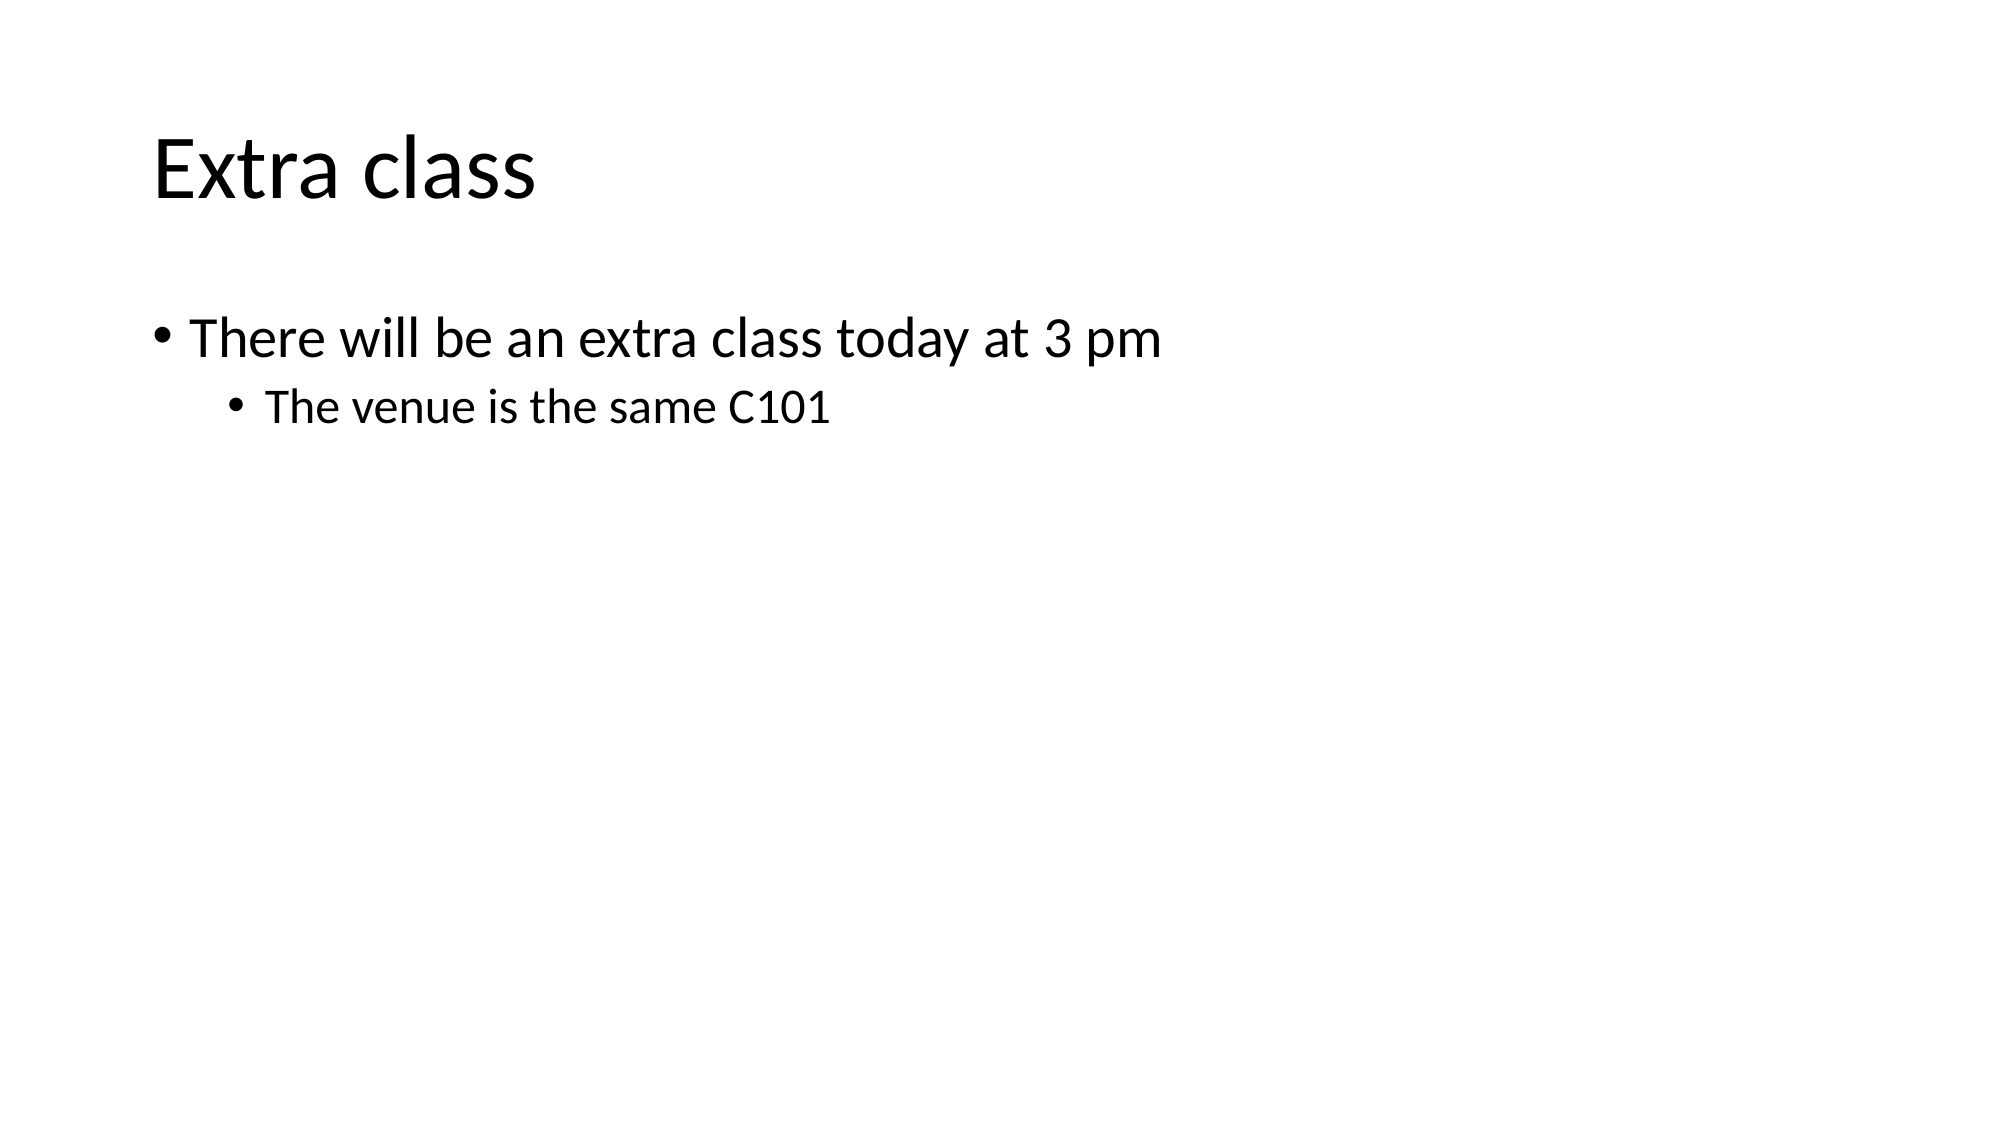

# Extra class
There will be an extra class today at 3 pm
The venue is the same C101